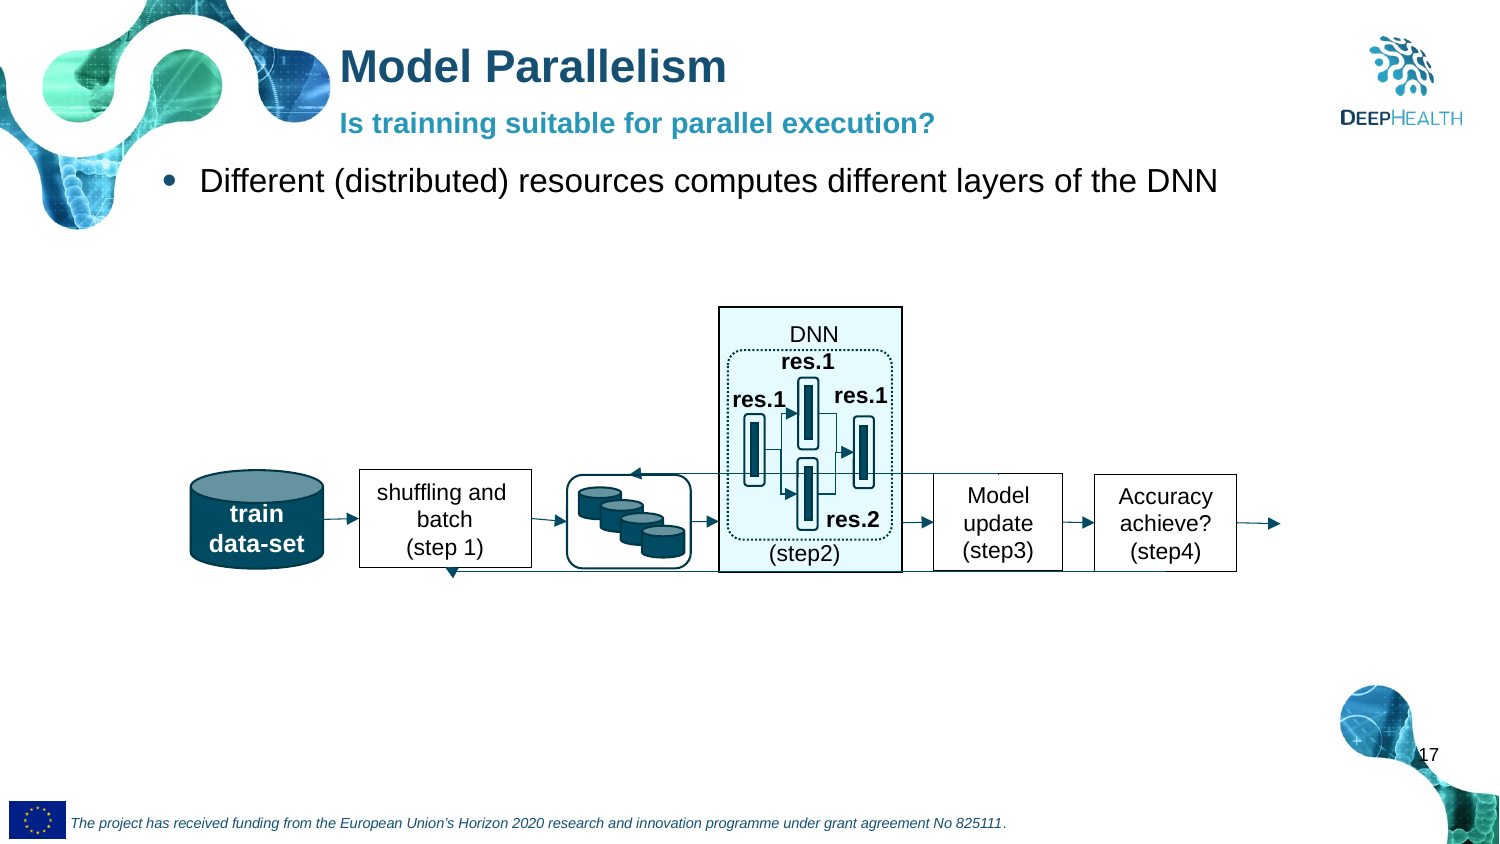

Model Parallelism
Is trainning suitable for parallel execution?
Different (distributed) resources computes different layers of the DNN

DNN
res.1

res.1
res.1

shuffling and
batch
(step 1)
train data-set
Model update (step3)
Accuracy achieve? (step4)

res.2

(step2)